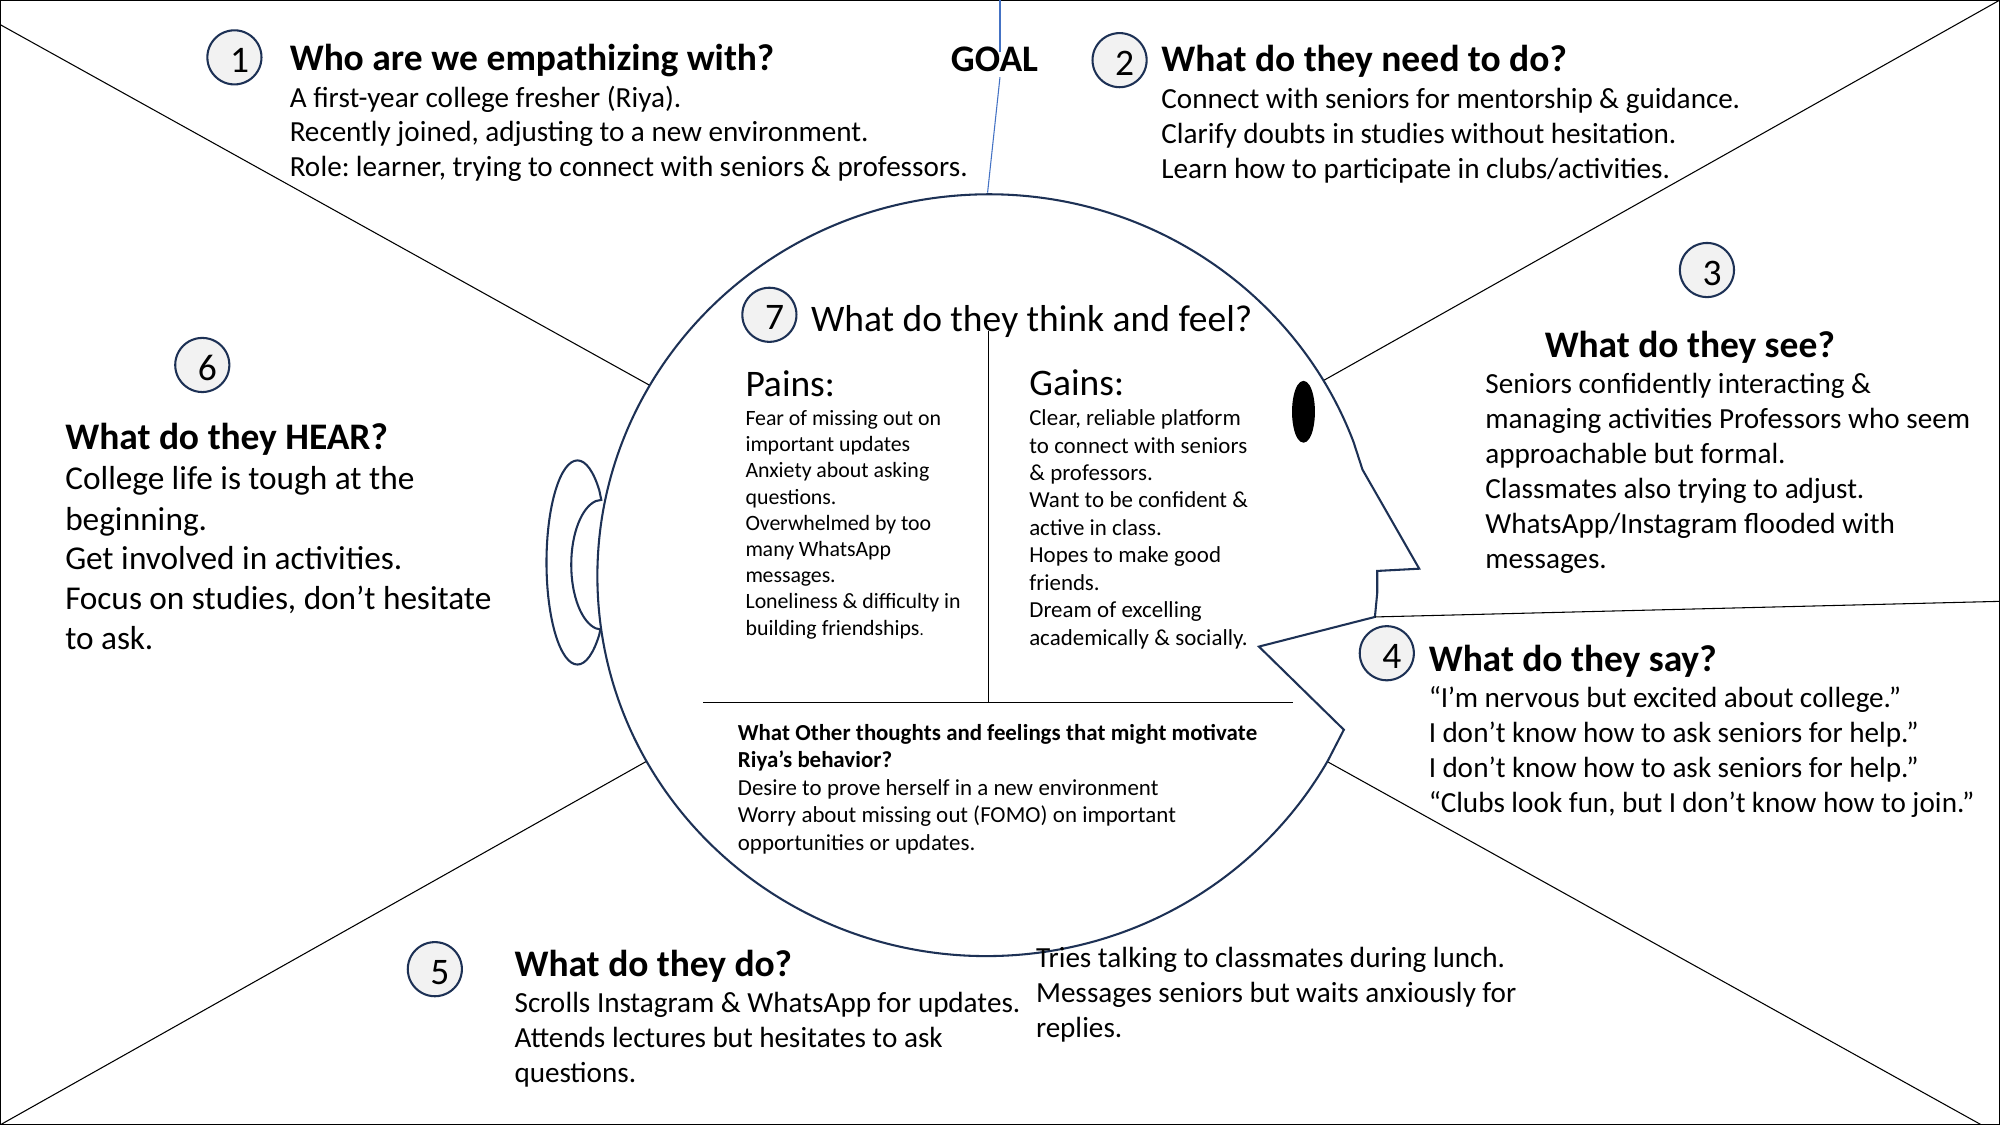

Who are we empathizing with?
A first-year college fresher (Riya).
Recently joined, adjusting to a new environment.
Role: learner, trying to connect with seniors & professors.
What do they need to do?
Connect with seniors for mentorship & guidance.
Clarify doubts in studies without hesitation.
Learn how to participate in clubs/activities.
GOAL
1
2

3
What do they think and feel?
7
       What do they see?
Seniors confidently interacting & managing activities Professors who seem approachable but formal.
Classmates also trying to adjust.
WhatsApp/Instagram flooded with messages.
6
Gains:
Clear, reliable platform to connect with seniors & professors.
Want to be confident & active in class.
Hopes to make good friends.
Dream of excelling academically & socially.

Pains:
Fear of missing out on important updates
Anxiety about asking questions.
Overwhelmed by too many WhatsApp messages.
Loneliness & difficulty in building friendships.

What do they HEAR?
College life is tough at the beginning.
Get involved in activities.
Focus on studies, don’t hesitate to ask.

4
What do they say?
“I’m nervous but excited about college.”
I don’t know how to ask seniors for help.”
I don’t know how to ask seniors for help.”
“Clubs look fun, but I don’t know how to join.”
What Other thoughts and feelings that might motivate Riya’s behavior?
Desire to prove herself in a new environment
Worry about missing out (FOMO) on important opportunities or updates.
What do they do?
Scrolls Instagram & WhatsApp for updates.
Attends lectures but hesitates to ask questions.

Tries talking to classmates during lunch.
Messages seniors but waits anxiously for replies.
5